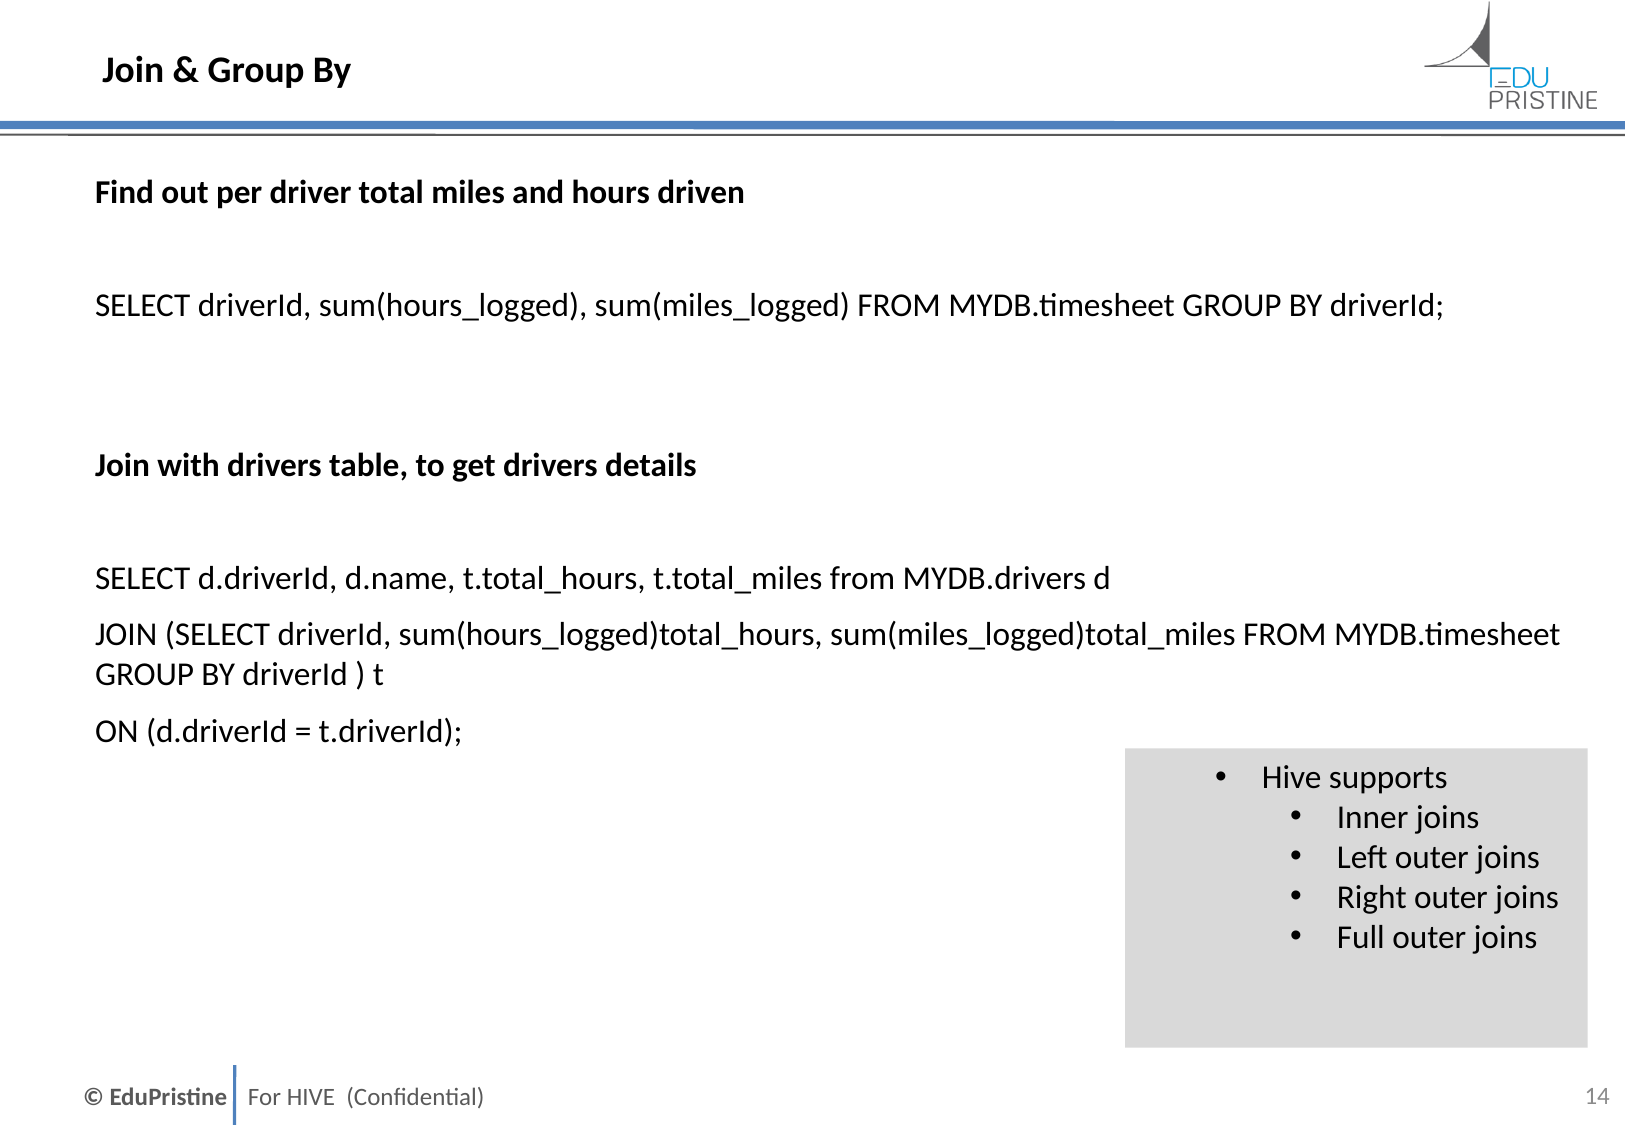

Join & Group By
Find out per driver total miles and hours driven

SELECT driverId, sum(hours_logged), sum(miles_logged) FROM MYDB.timesheet GROUP BY driverId;

Join with drivers table, to get drivers details

SELECT d.driverId, d.name, t.total_hours, t.total_miles from MYDB.drivers d
JOIN (SELECT driverId, sum(hours_logged)total_hours, sum(miles_logged)total_miles FROM MYDB.timesheet GROUP BY driverId ) t
ON (d.driverId = t.driverId);

Hive supports
Inner joins
Left outer joins
Right outer joins
Full outer joins

14